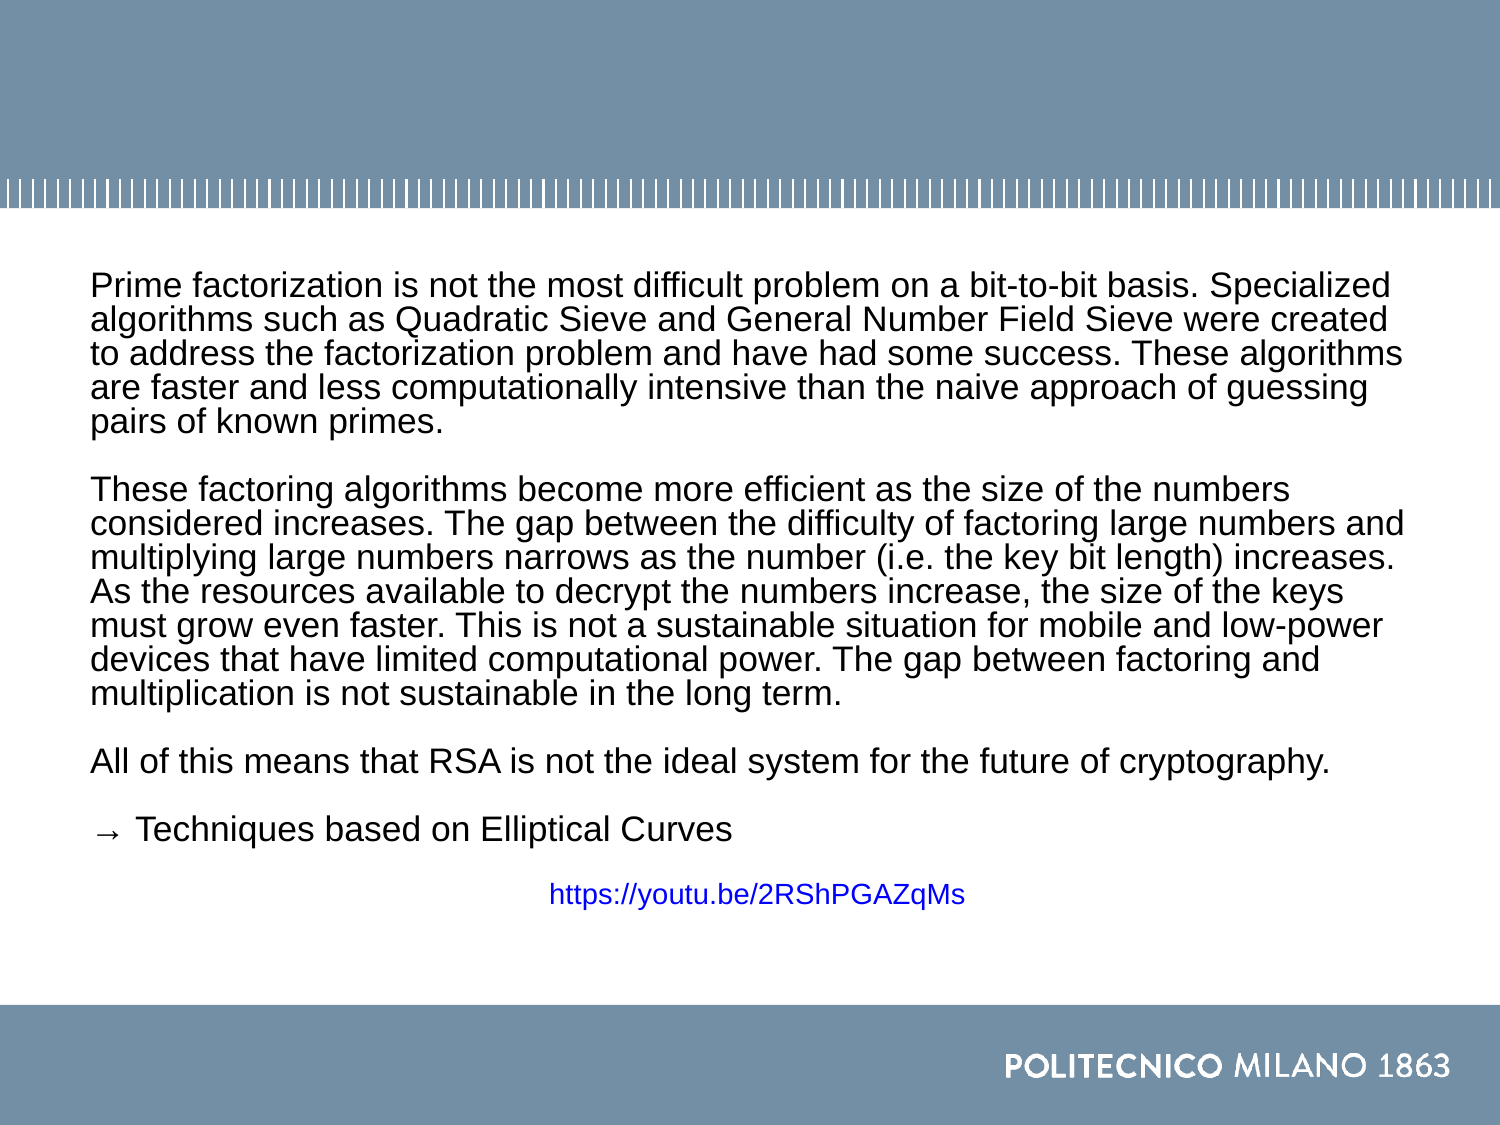

#
Prime factorization is not the most difficult problem on a bit-to-bit basis. Specialized algorithms such as Quadratic Sieve and General Number Field Sieve were created to address the factorization problem and have had some success. These algorithms are faster and less computationally intensive than the naive approach of guessing pairs of known primes.

These factoring algorithms become more efficient as the size of the numbers considered increases. The gap between the difficulty of factoring large numbers and multiplying large numbers narrows as the number (i.e. the key bit length) increases. As the resources available to decrypt the numbers increase, the size of the keys must grow even faster. This is not a sustainable situation for mobile and low-power devices that have limited computational power. The gap between factoring and multiplication is not sustainable in the long term.

All of this means that RSA is not the ideal system for the future of cryptography.

→ Techniques based on Elliptical Curves

https://youtu.be/2RShPGAZqMs